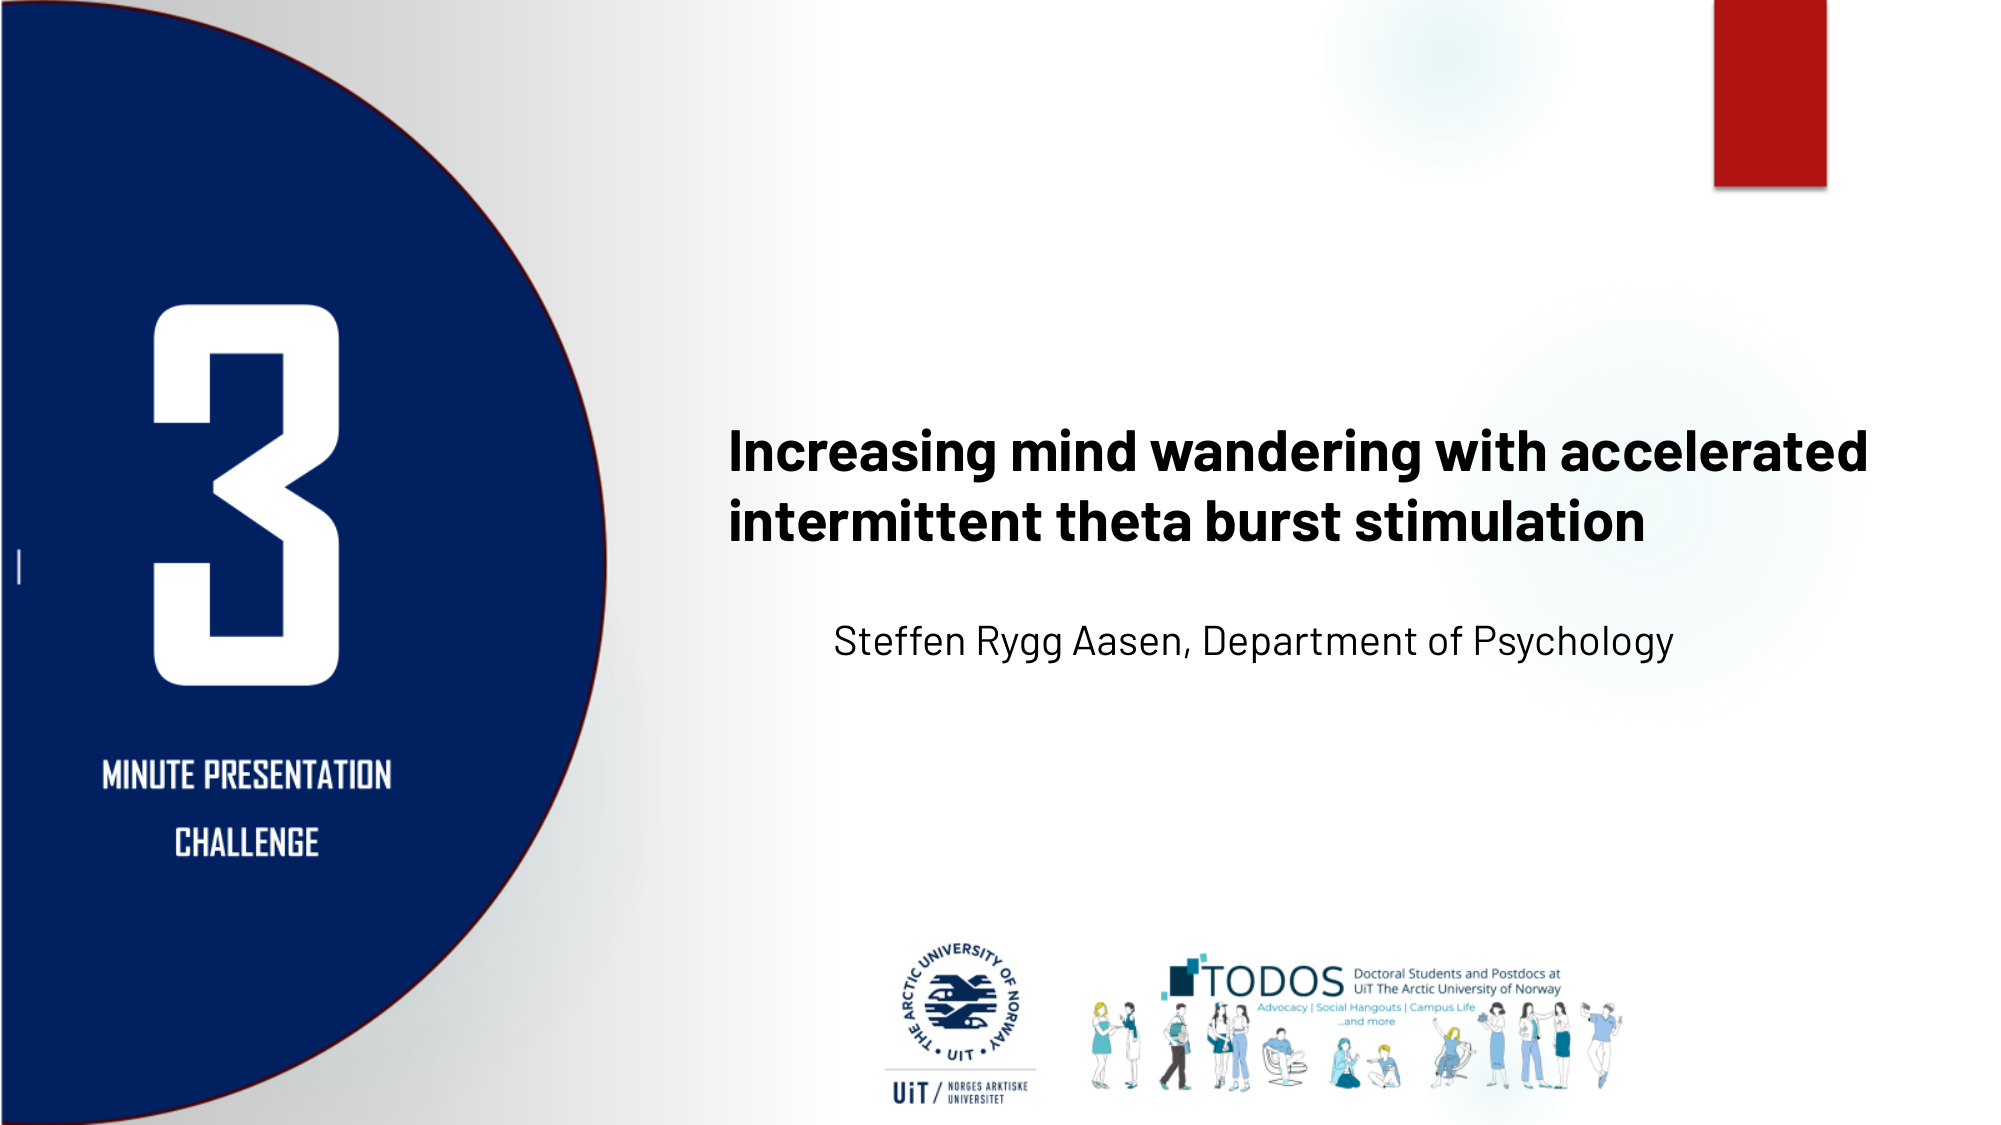

Increasing mind wandering with accelerated
intermittent theta burst stimulation
Steffen Rygg Aasen, Department of Psychology